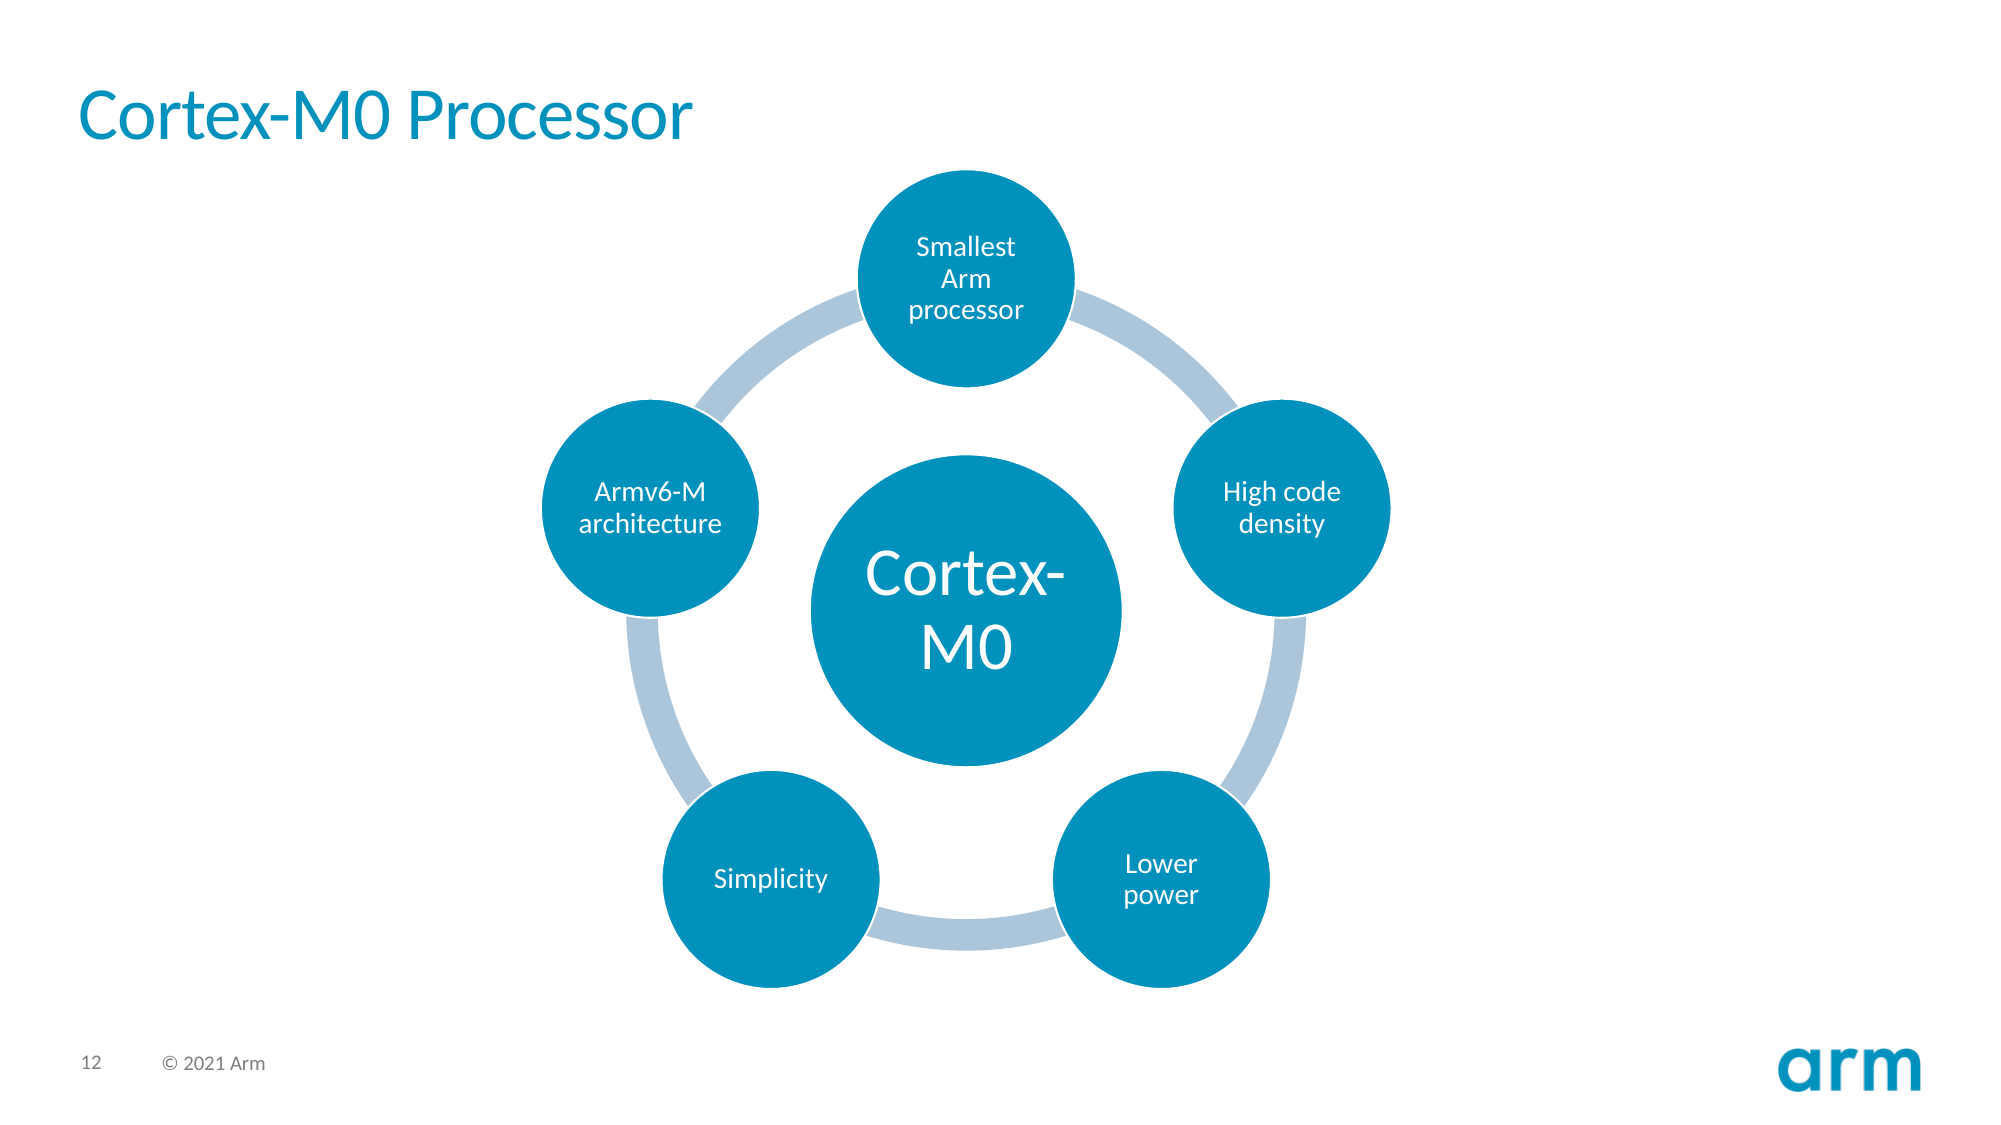

# Cortex-M0 Processor
Cortex-M0
Smallest Arm processor
High code density
Lower power
Simplicity
Armv6-M architecture